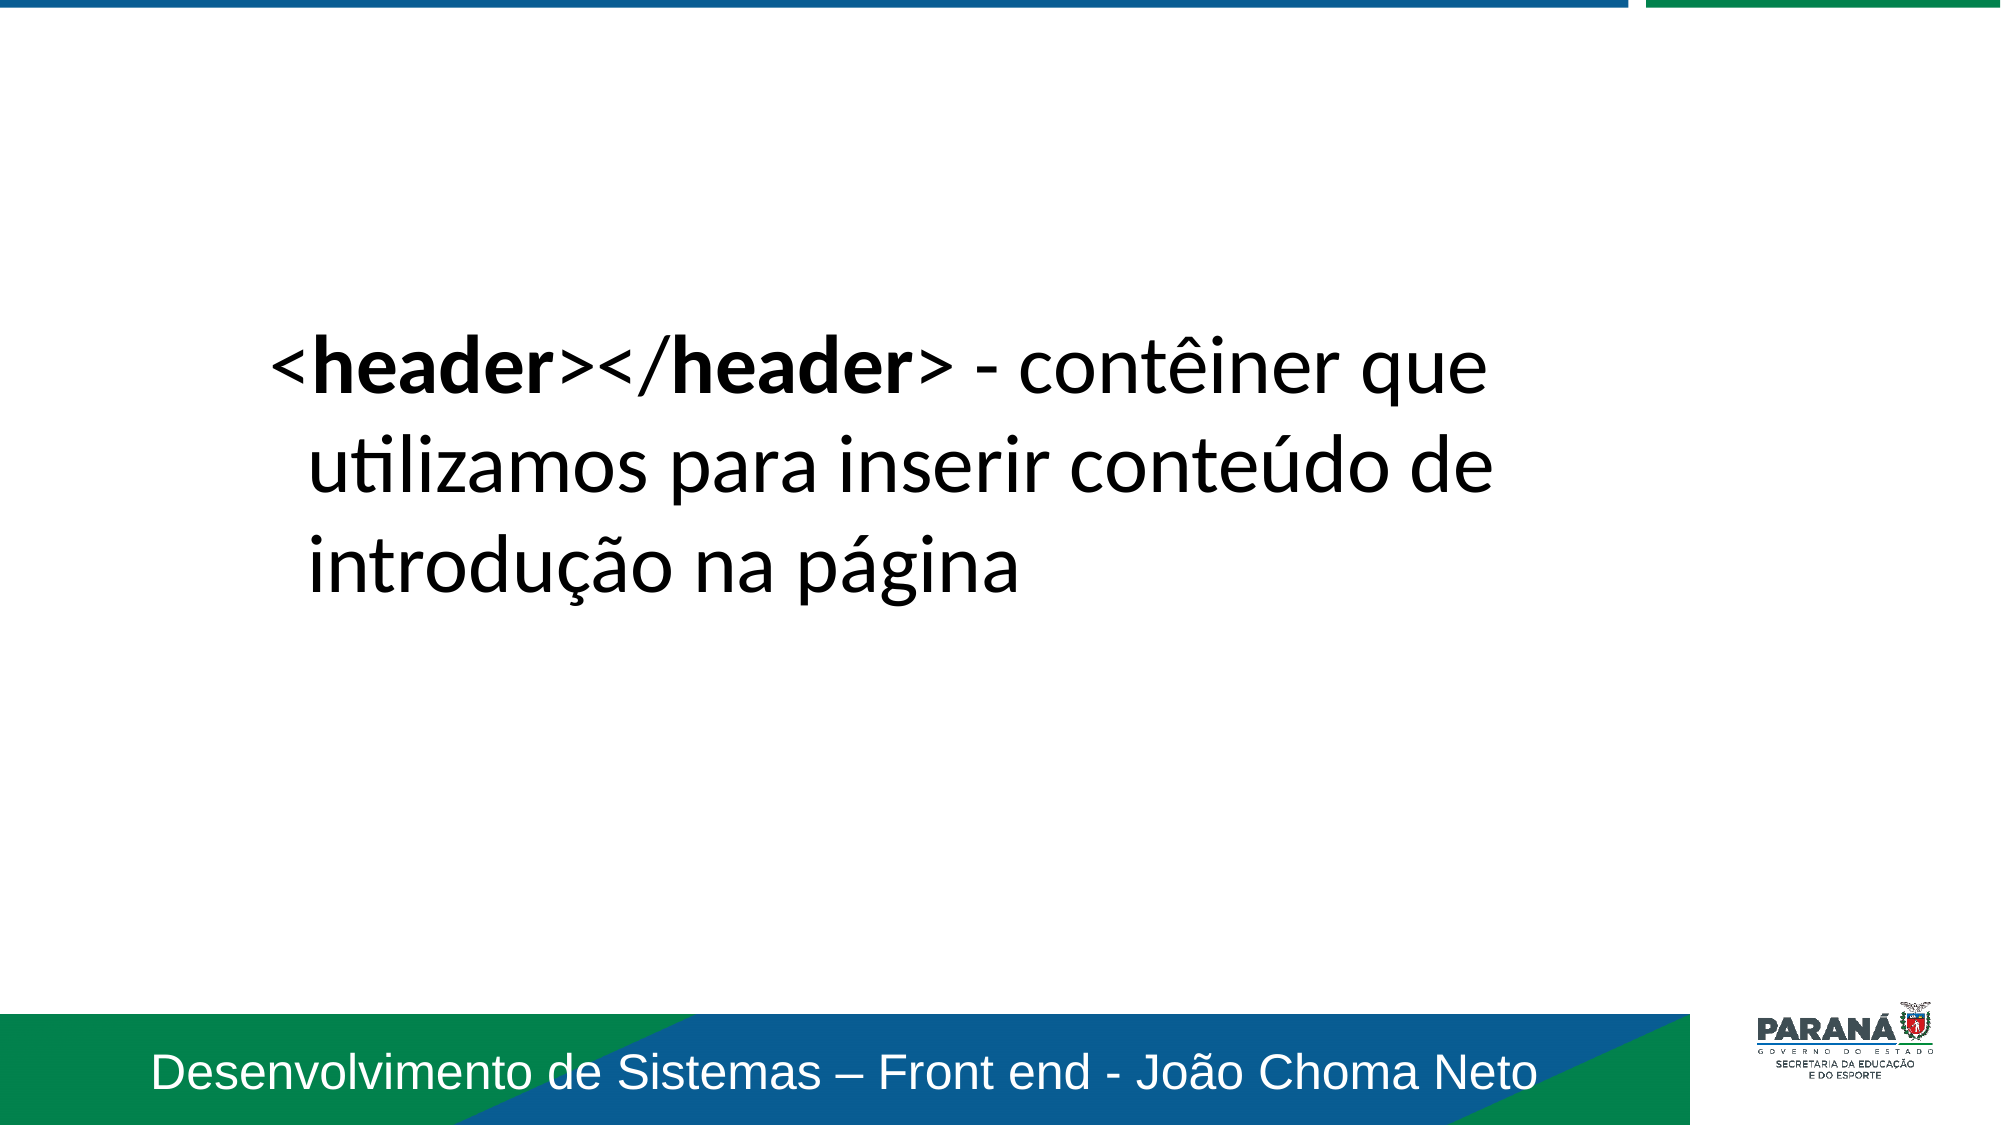

<header></header> - contêiner que utilizamos para inserir conteúdo de introdução na página